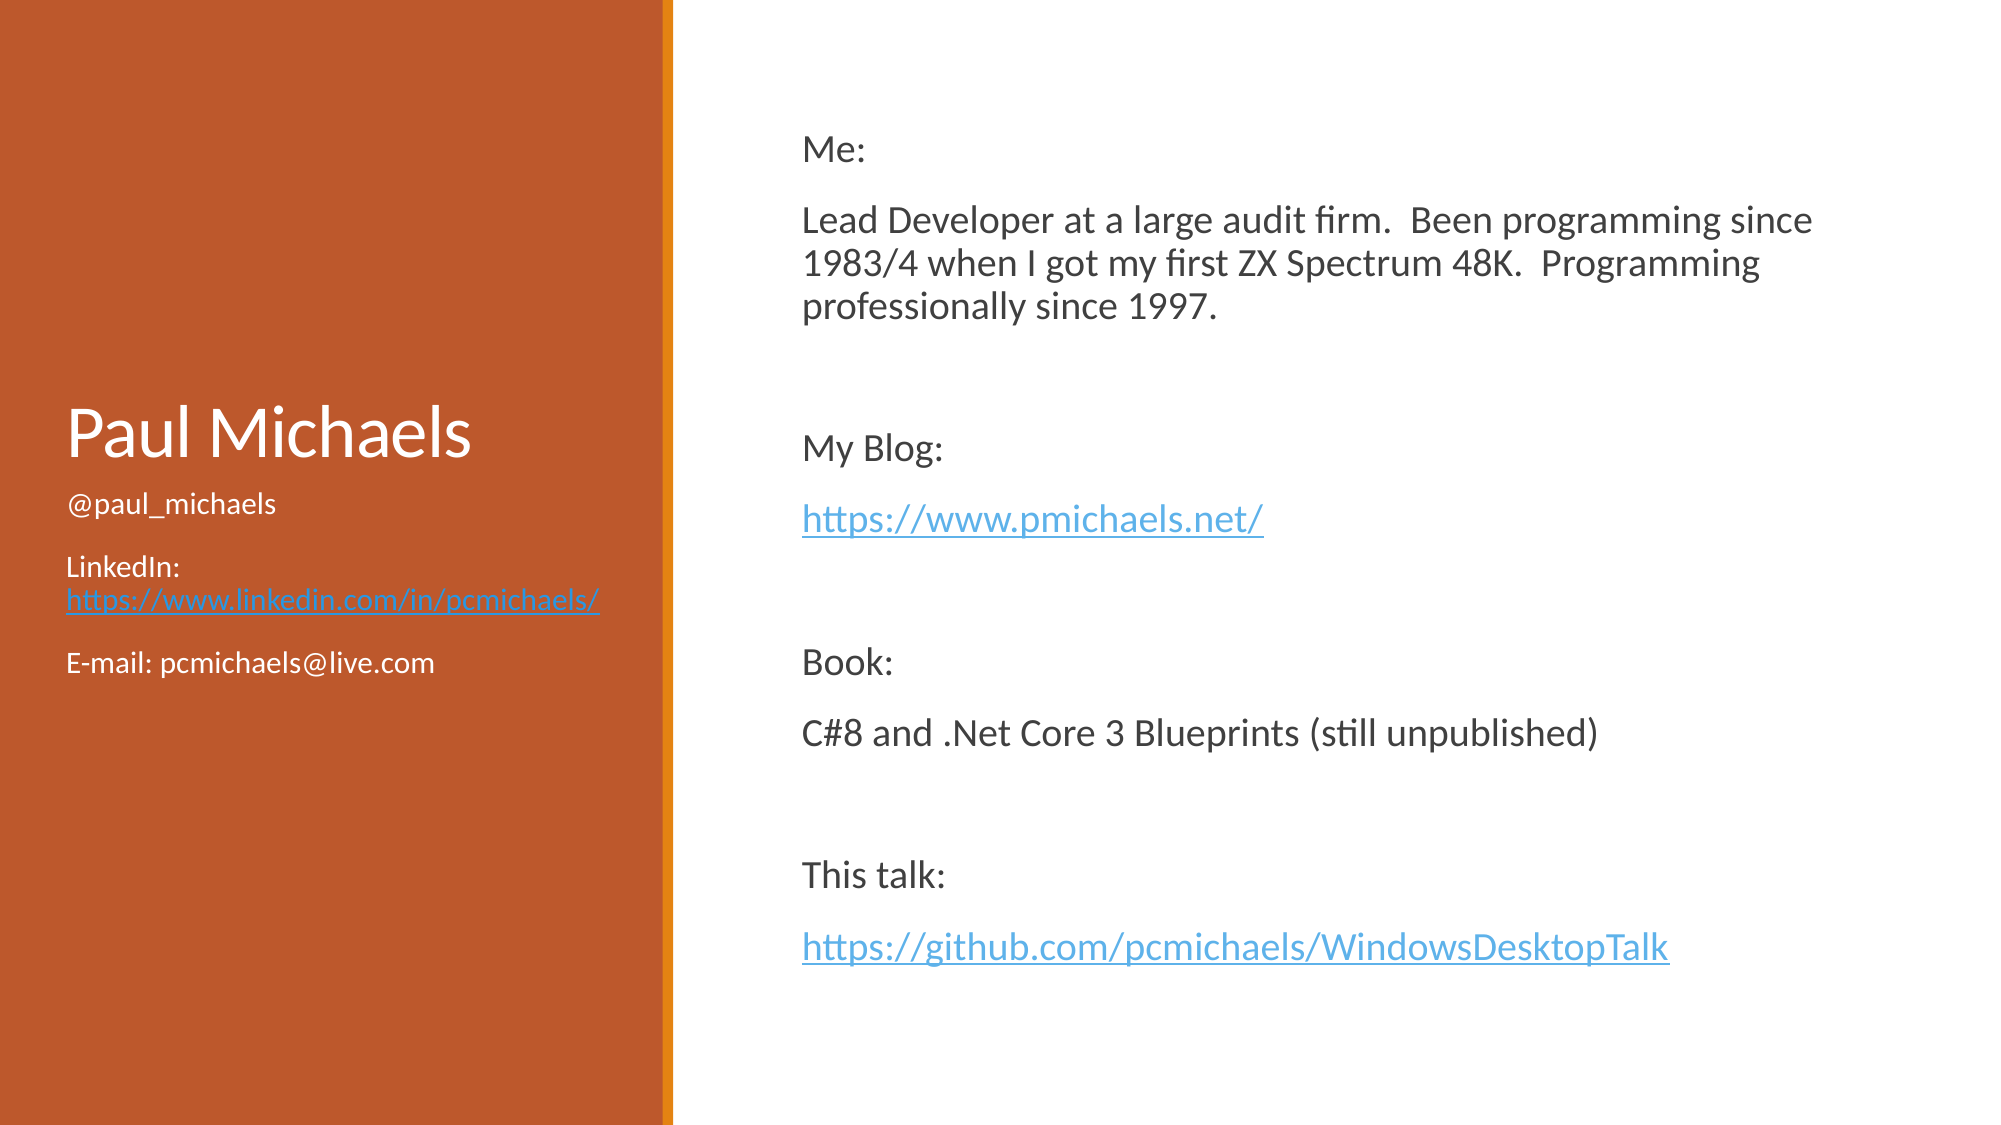

# Paul Michaels
Me:
Lead Developer at a large audit firm.  Been programming since 1983/4 when I got my first ZX Spectrum 48K.  Programming professionally since 1997.

My Blog:
https://www.pmichaels.net/

Book:
C#8 and .Net Core 3 Blueprints (still unpublished)

This talk:
https://github.com/pcmichaels/WindowsDesktopTalk

@paul_michaels
LinkedIn: https://www.linkedin.com/in/pcmichaels/
E-mail: pcmichaels@live.com